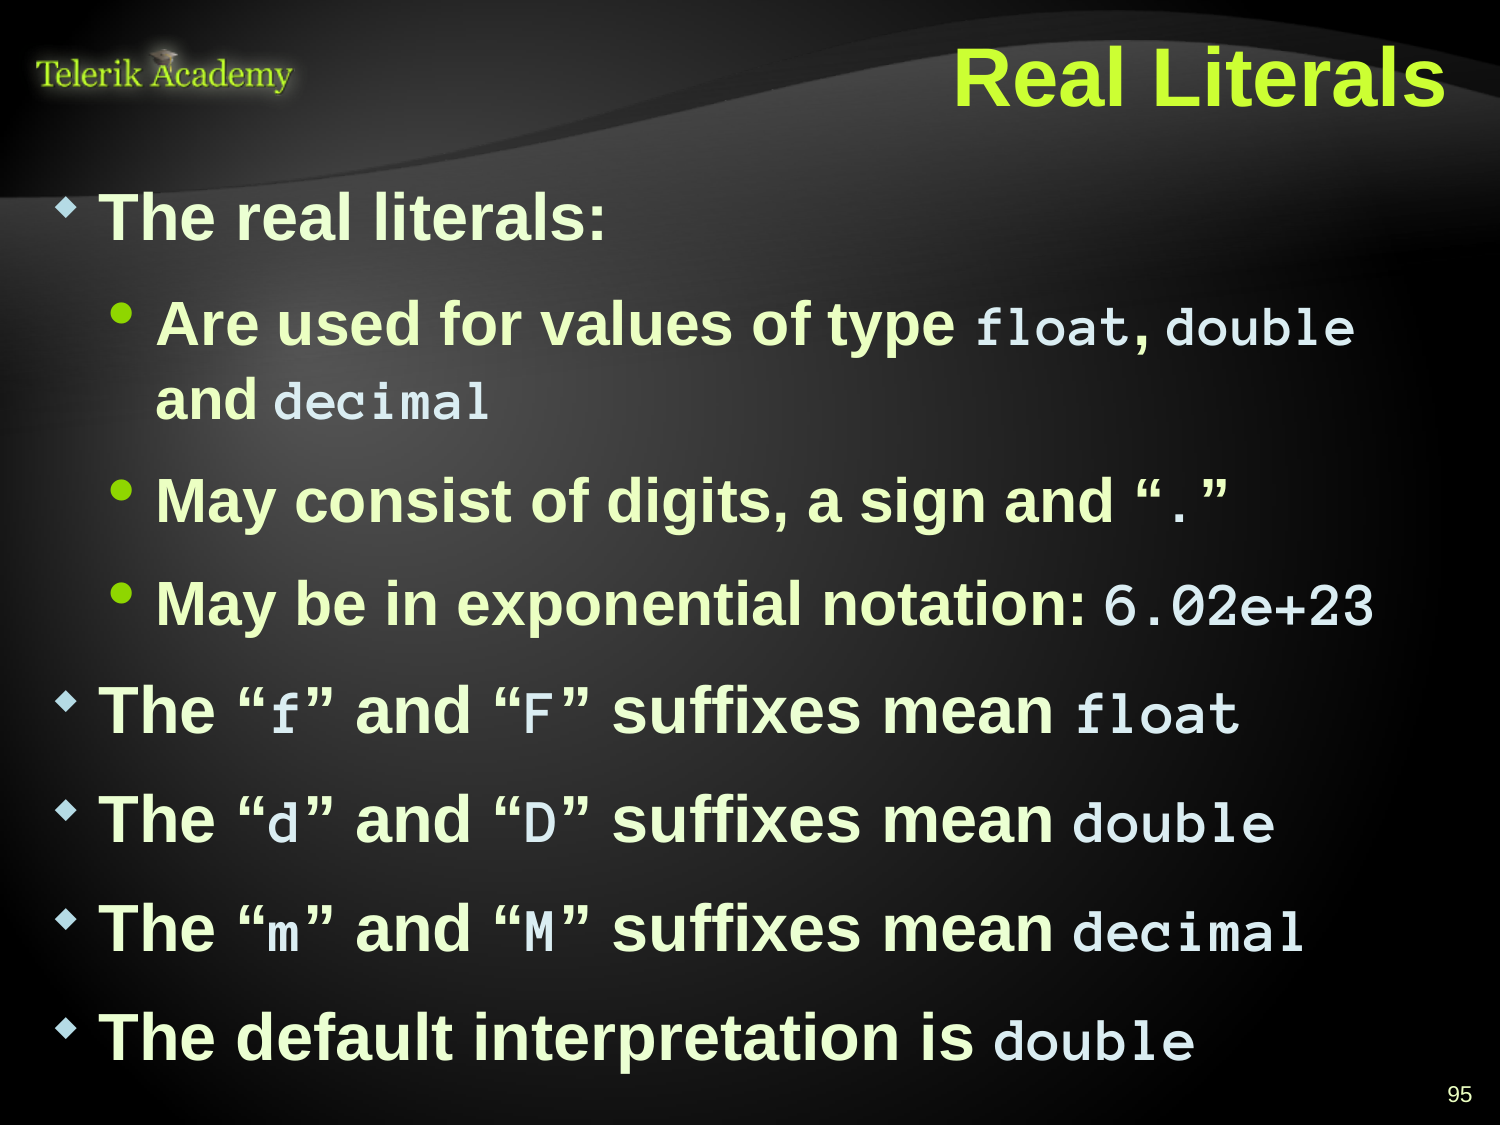

# Real Literals
The real literals:
Are used for values of type float, double and decimal
May consist of digits, a sign and “.”
May be in exponential notation: 6.02e+23
The “f” and “F” suffixes mean float
The “d” and “D” suffixes mean double
The “m” and “M” suffixes mean decimal
The default interpretation is double
95